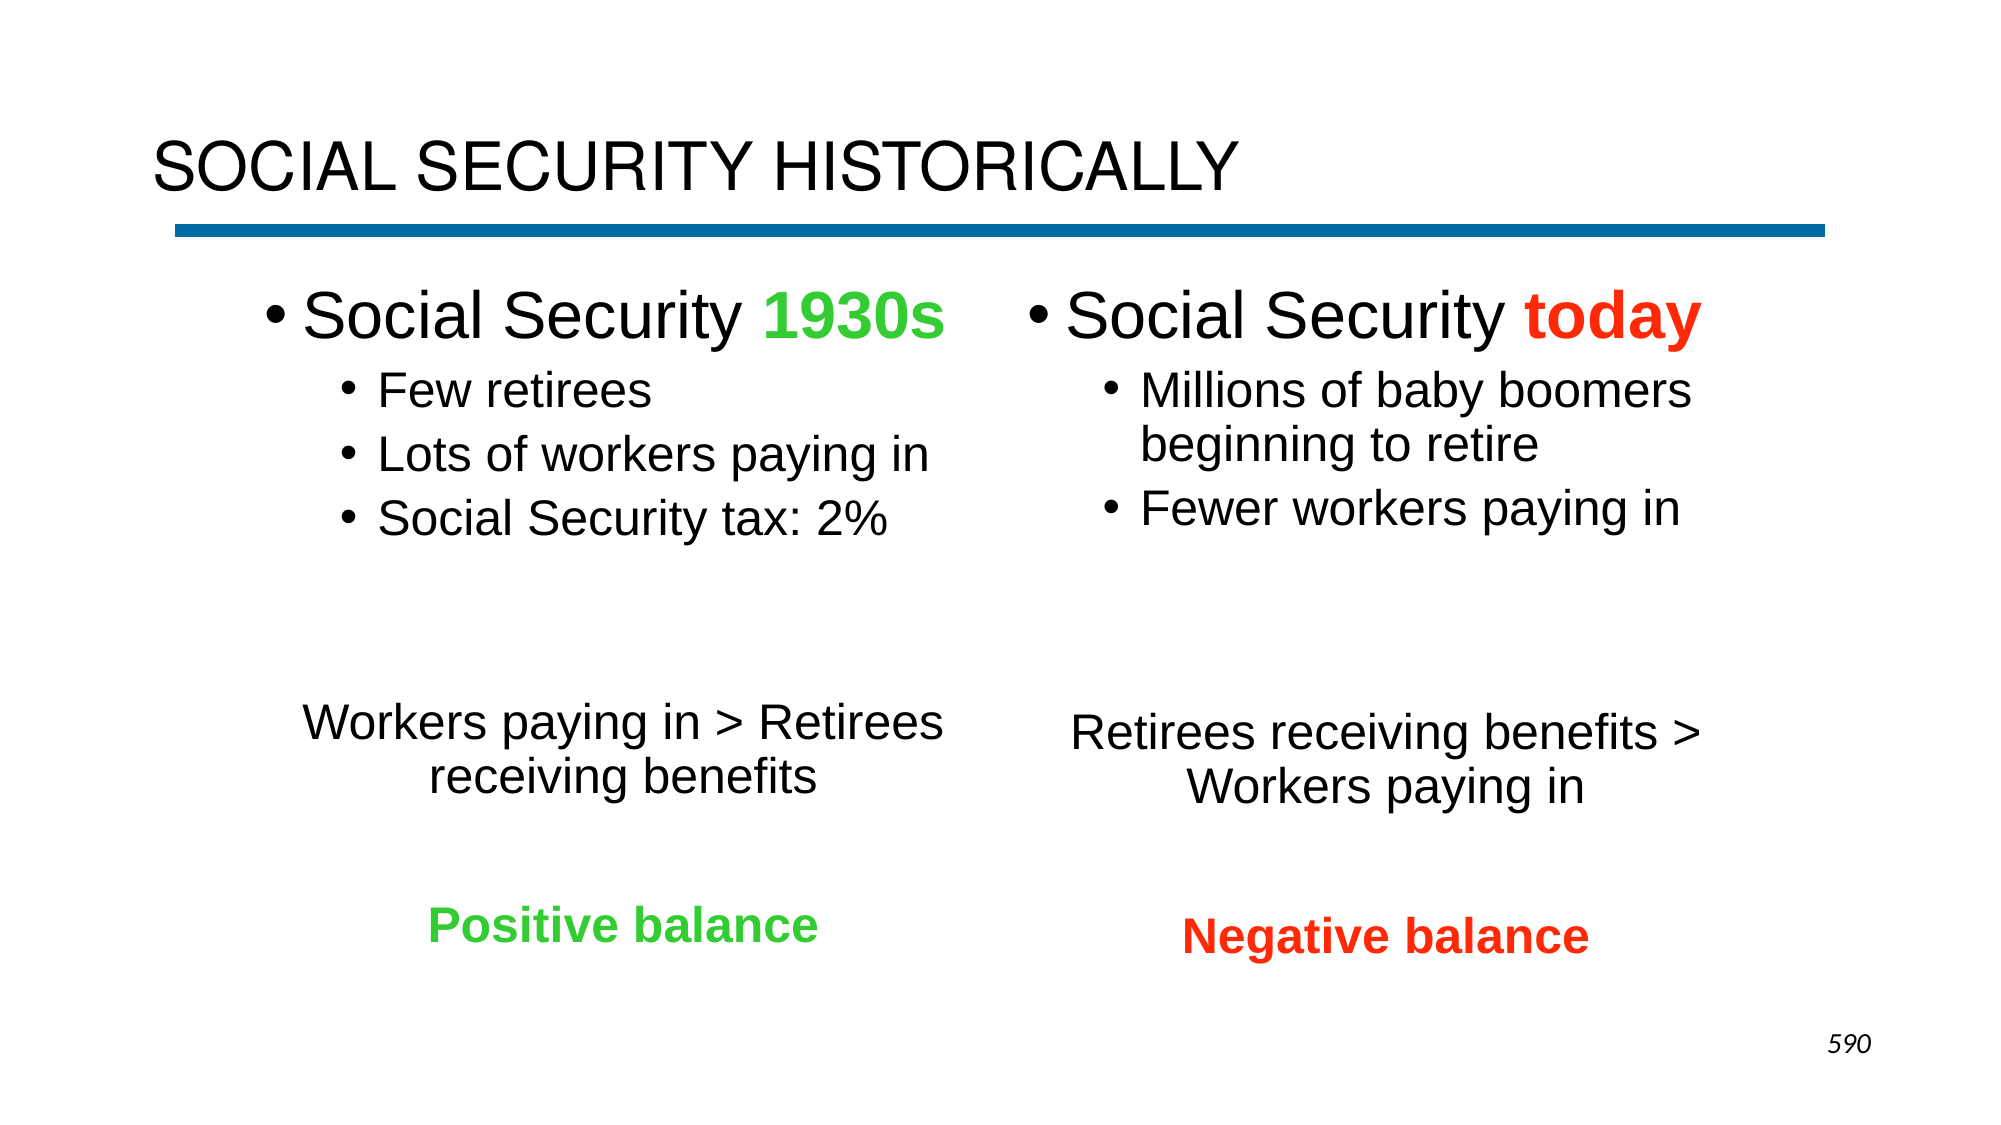

# SOCIAL SECURITY HISTORICALLY
Social Security 1930s
Few retirees
Lots of workers paying in
Social Security tax: 2%

Workers paying in > Retirees receiving benefits

Positive balance
Social Security today
Millions of baby boomers beginning to retire
Fewer workers paying in

Retirees receiving benefits > Workers paying in

Negative balance